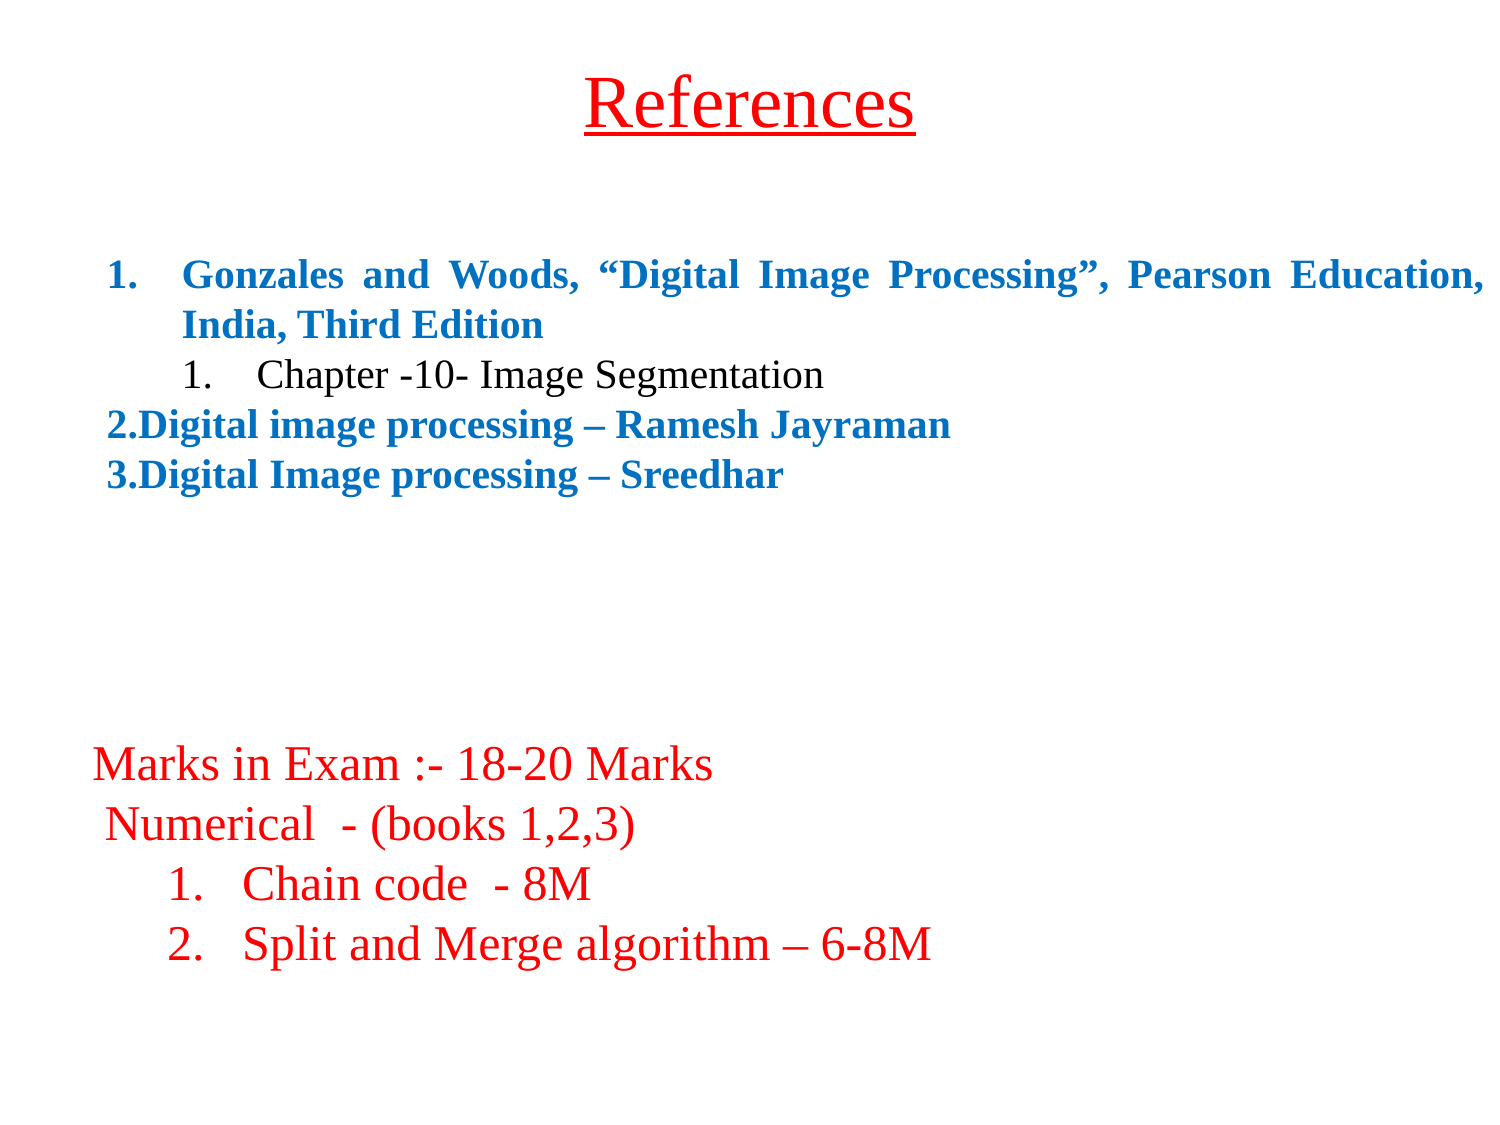

# References
Gonzales and Woods, “Digital Image Processing”, Pearson Education, India, Third Edition
Chapter -10- Image Segmentation
Digital image processing – Ramesh Jayraman
Digital Image processing – Sreedhar

Marks in Exam :- 18-20 Marks
 Numerical  - (books 1,2,3)
Chain code  - 8M
Split and Merge algorithm – 6-8M